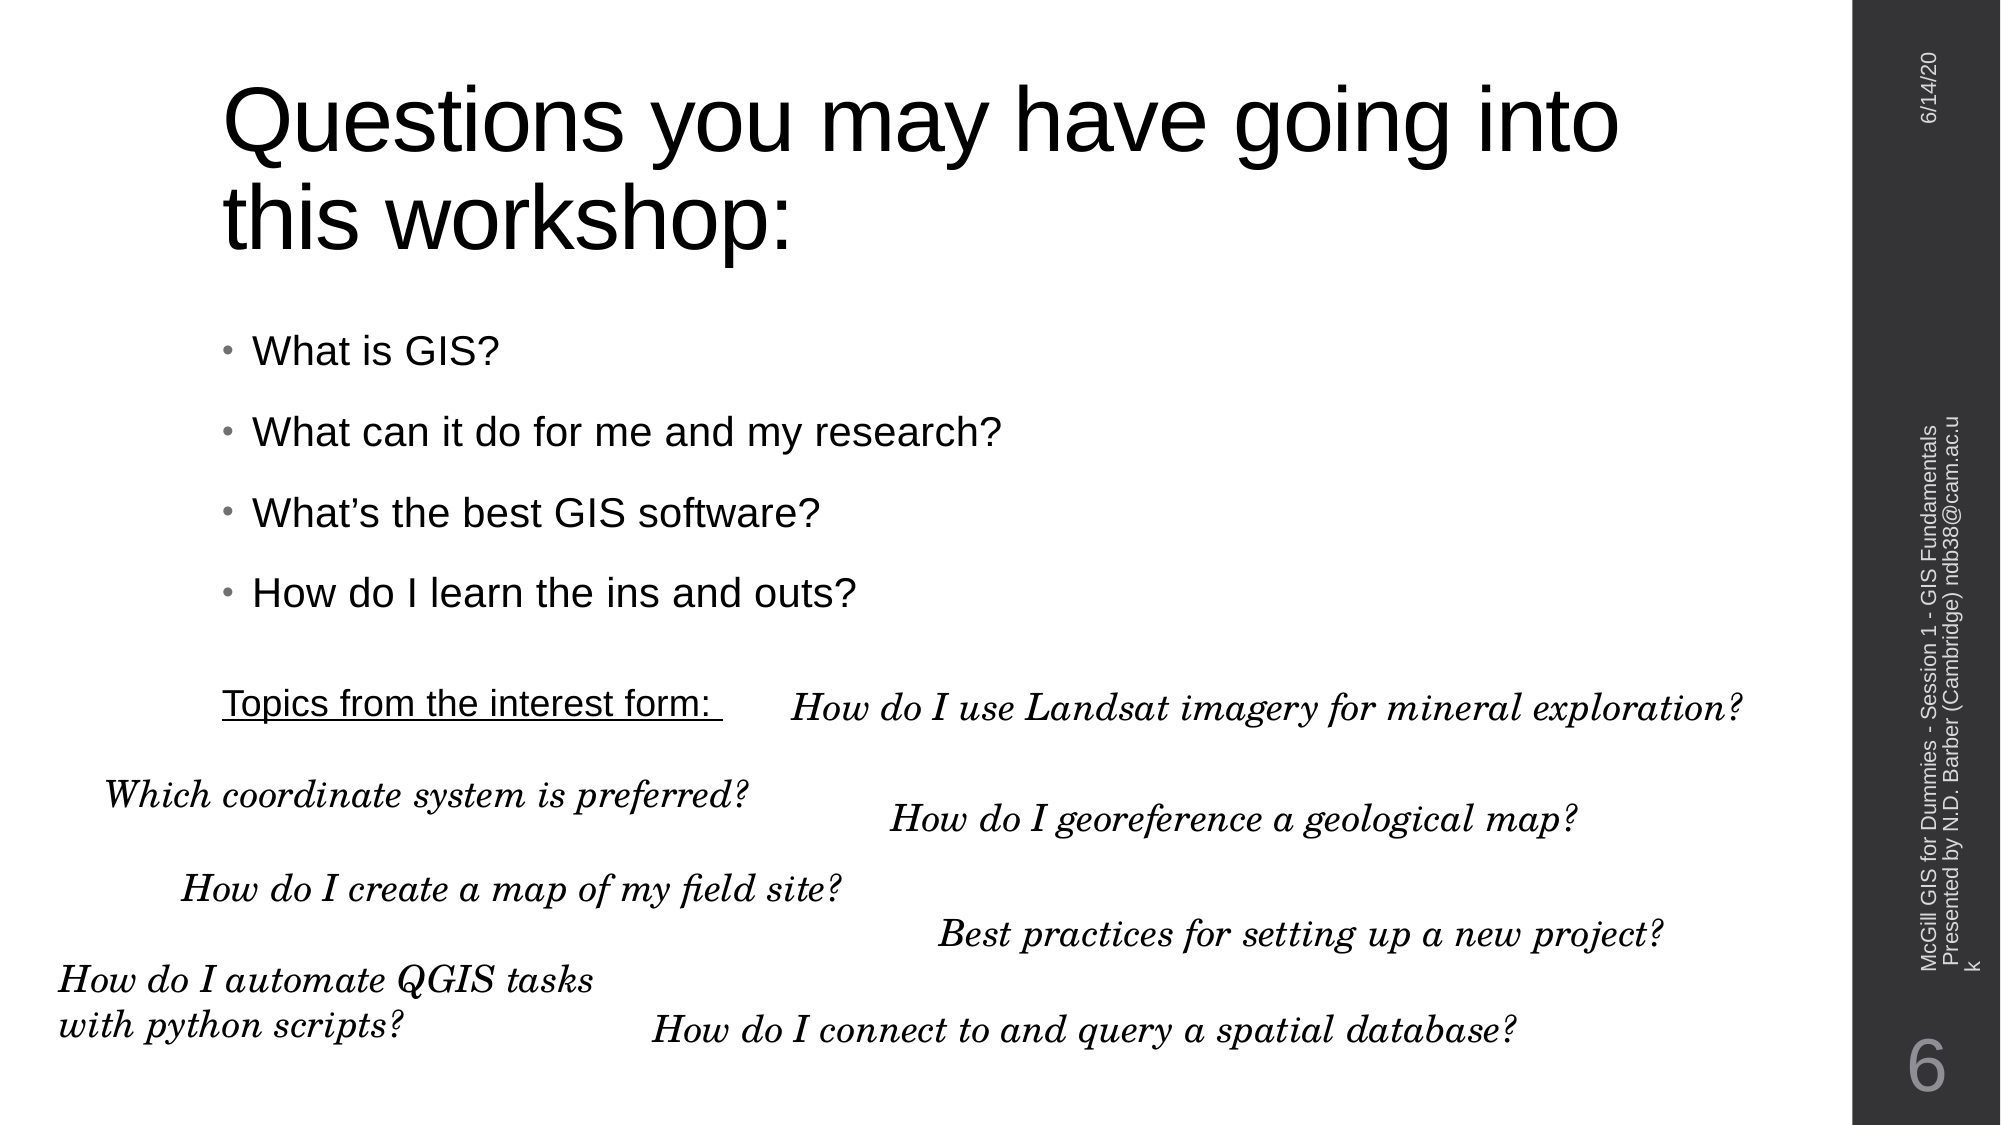

# Questions you may have going into this workshop:
6/14/20
What is GIS?
What can it do for me and my research?
What’s the best GIS software?
How do I learn the ins and outs?

McGill GIS for Dummies - Session 1 - GIS Fundamentals  Presented by N.D. Barber (Cambridge) ndb38@cam.ac.uk
Topics from the interest form:

How do I use Landsat imagery for mineral exploration?
Which coordinate system is preferred?
How do I georeference a geological map?
How do I create a map of my field site?
Best practices for setting up a new project?
How do I automate QGIS tasks
with python scripts?
How do I connect to and query a spatial database?
6